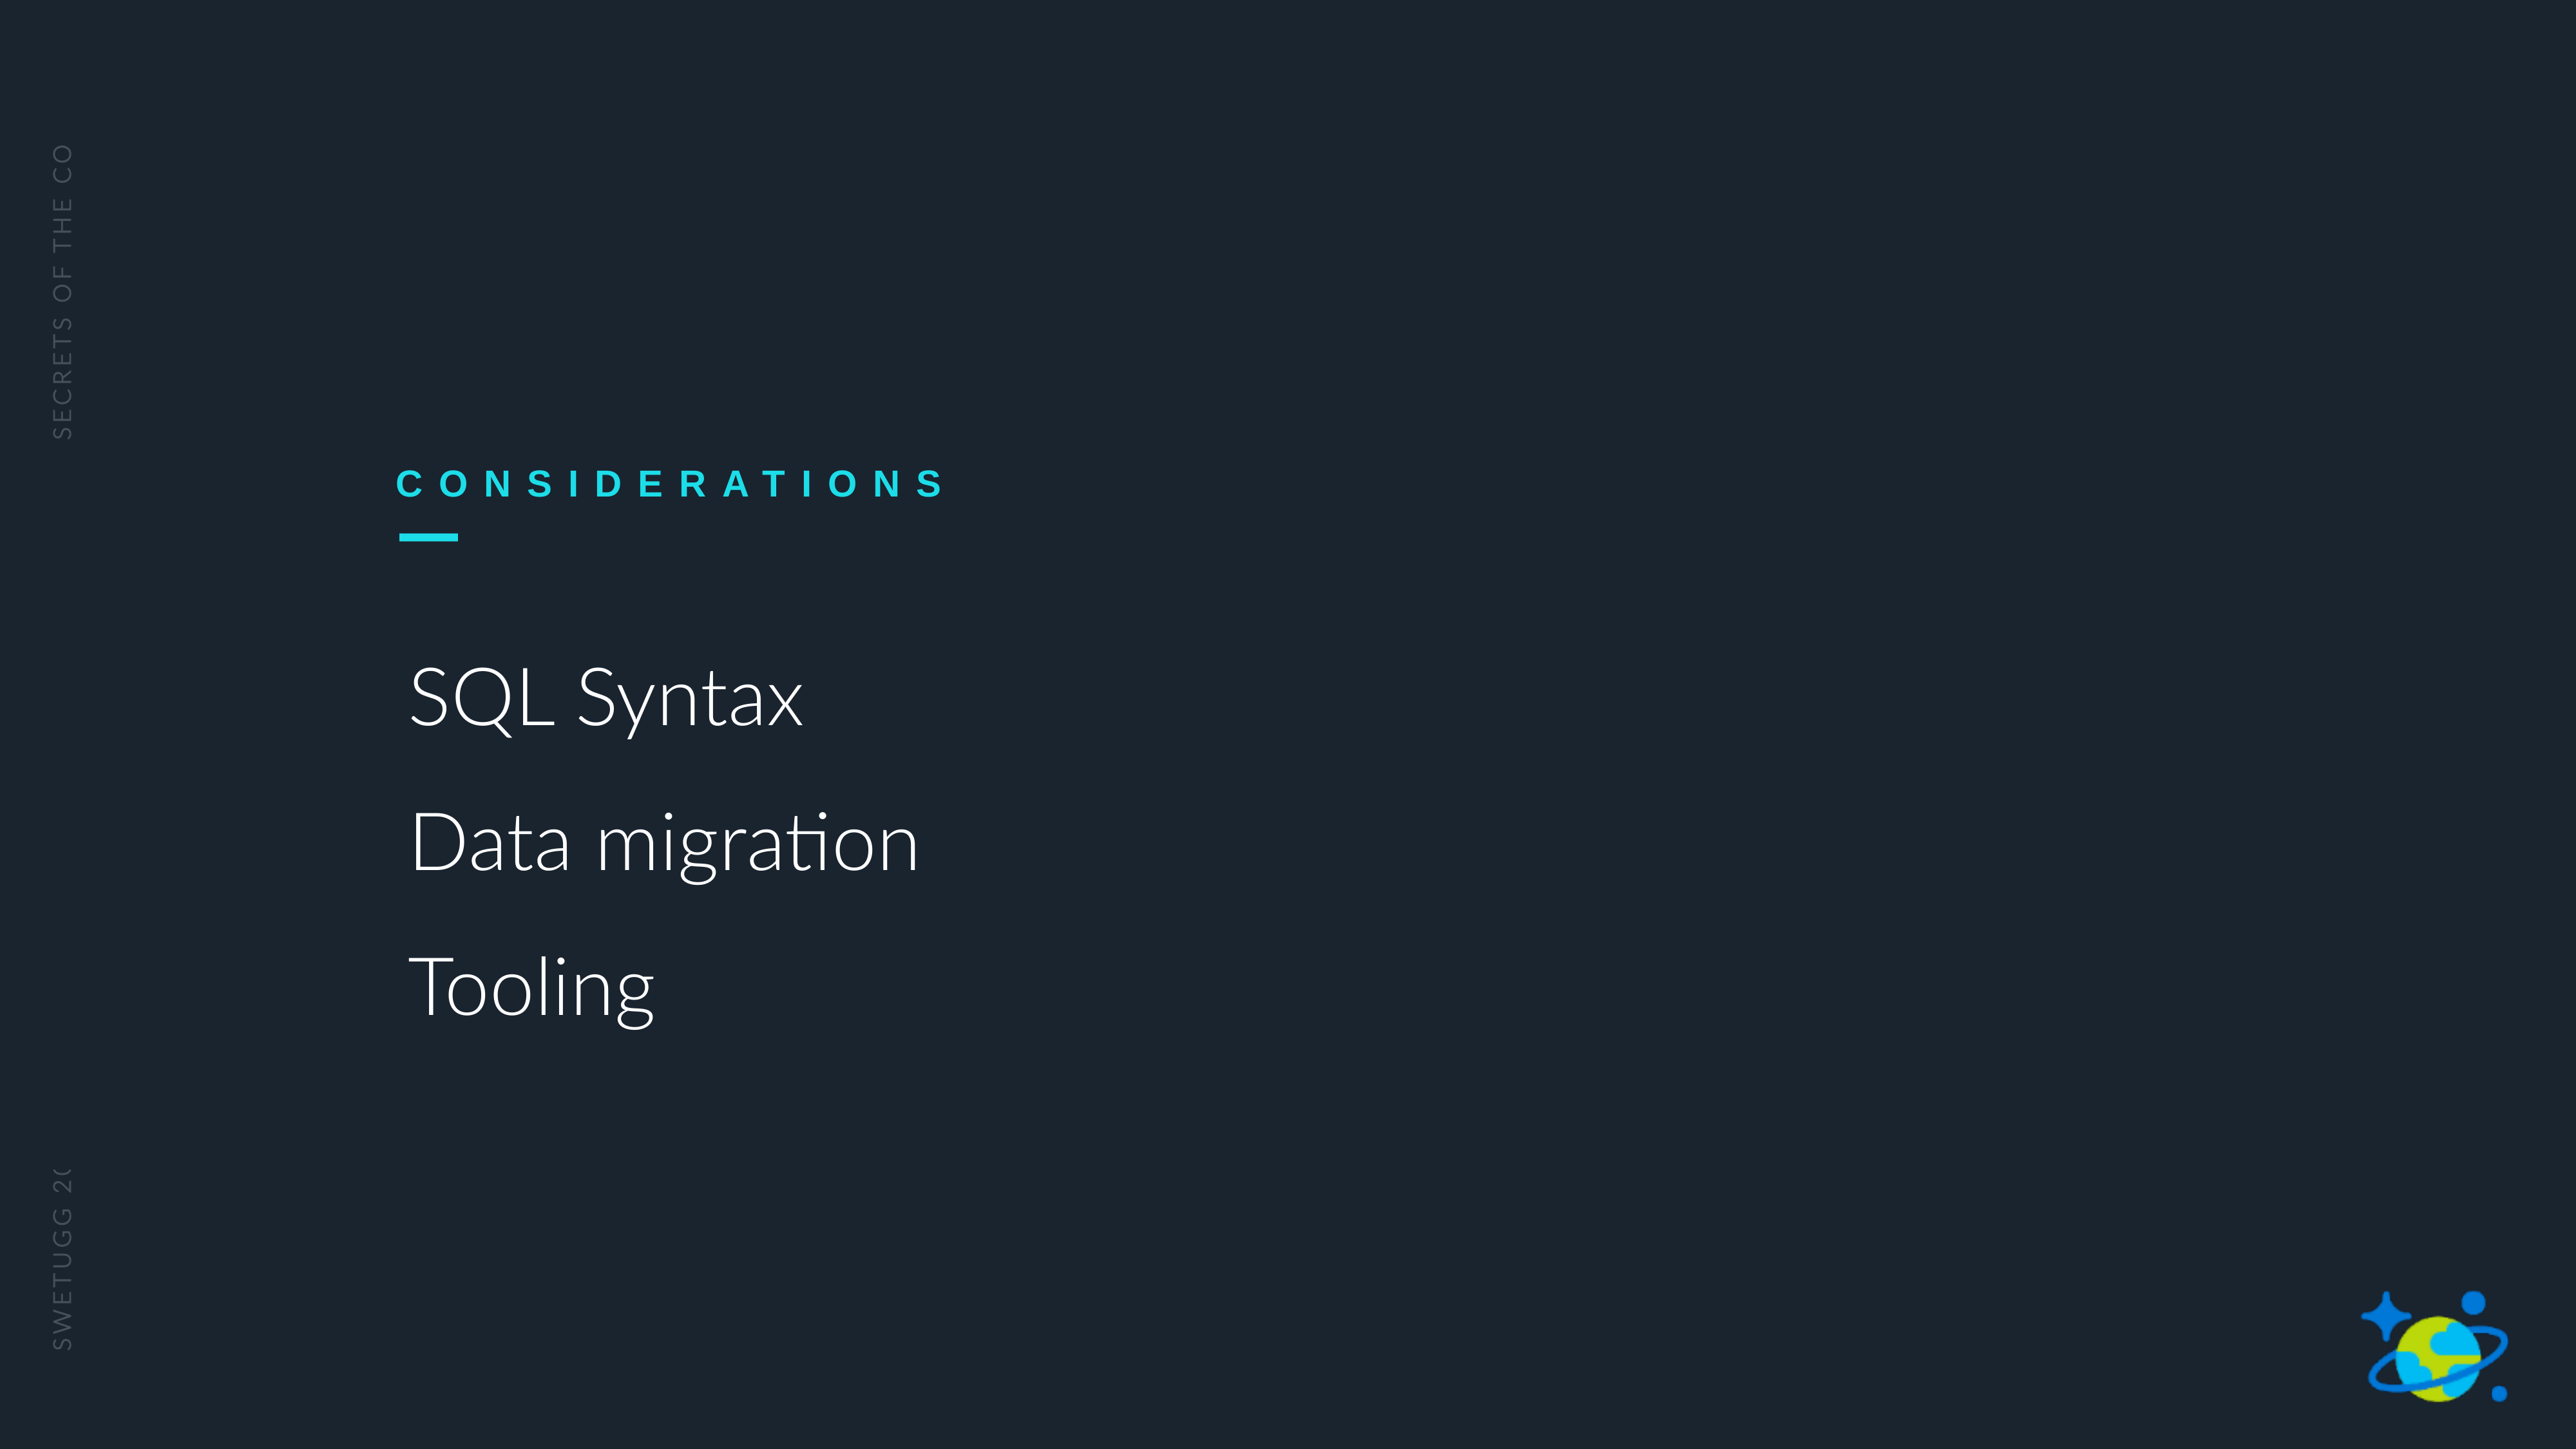

25
SECRETS OF THE COSMOS
CONSIDERATIONS

SQL Syntax
Data migration
Tooling

SWETUGG 2020